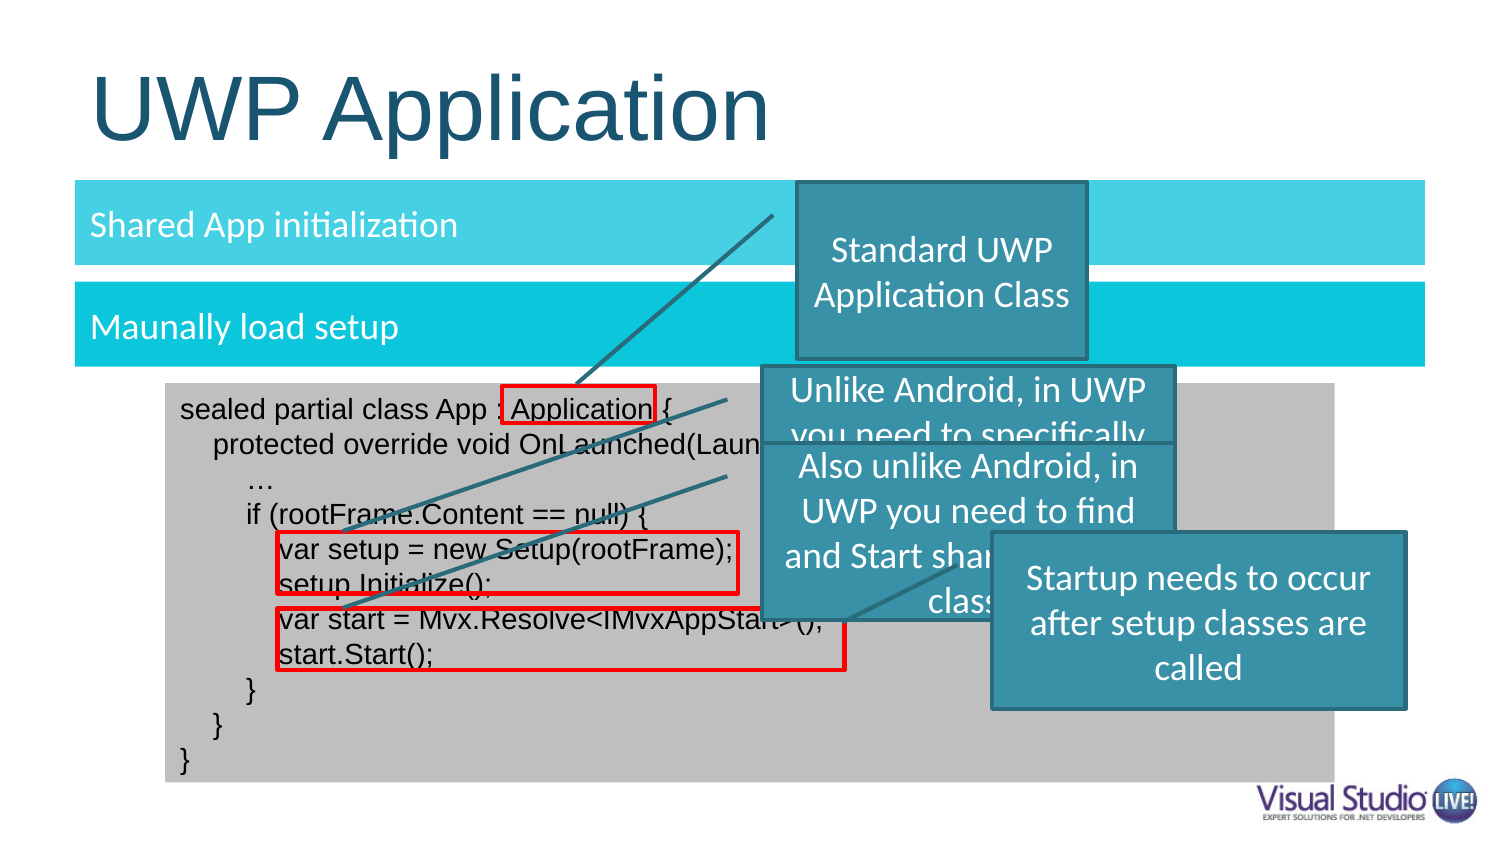

# UWP Application
Shared App initialization
Standard UWP Application Class
Maunally load setup
Unlike Android, in UWP you need to specifically instantiate and initialize the UWP setup class
sealed partial class App : Application {
    protected override void OnLaunched(LaunchActivatedEventArgs e) {
        …
        if (rootFrame.Content == null) {
            var setup = new Setup(rootFrame);
            setup.Initialize();
            var start = Mvx.Resolve<IMvxAppStart>();
            start.Start();
        }
    }
}

Also unlike Android, in UWP you need to find and Start shared startup class.

Startup needs to occur after setup classes are called